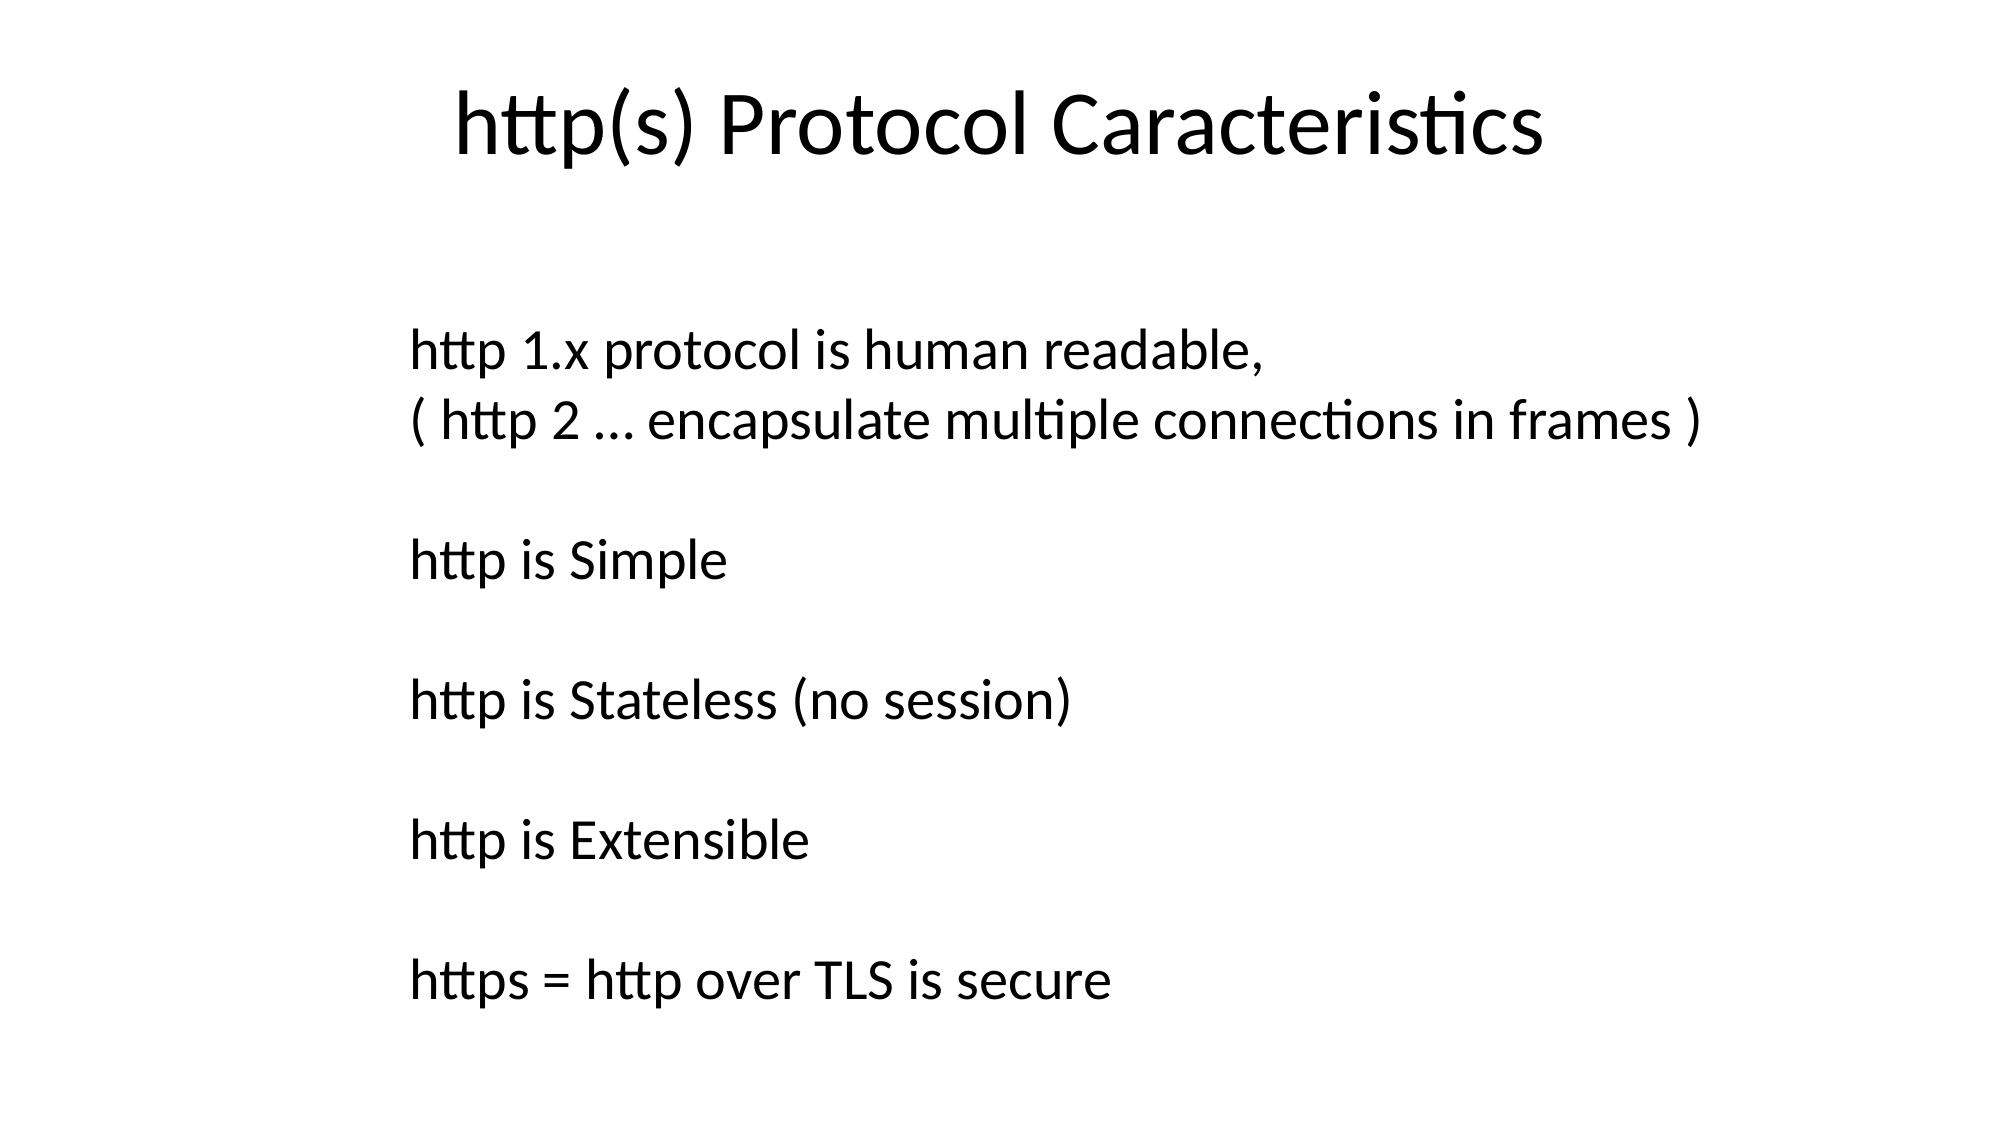

# http(s) Protocol Caracteristics
http 1.x protocol is human readable,
( http 2 … encapsulate multiple connections in frames )

http is Simple

http is Stateless (no session)

http is Extensible

https = http over TLS is secure